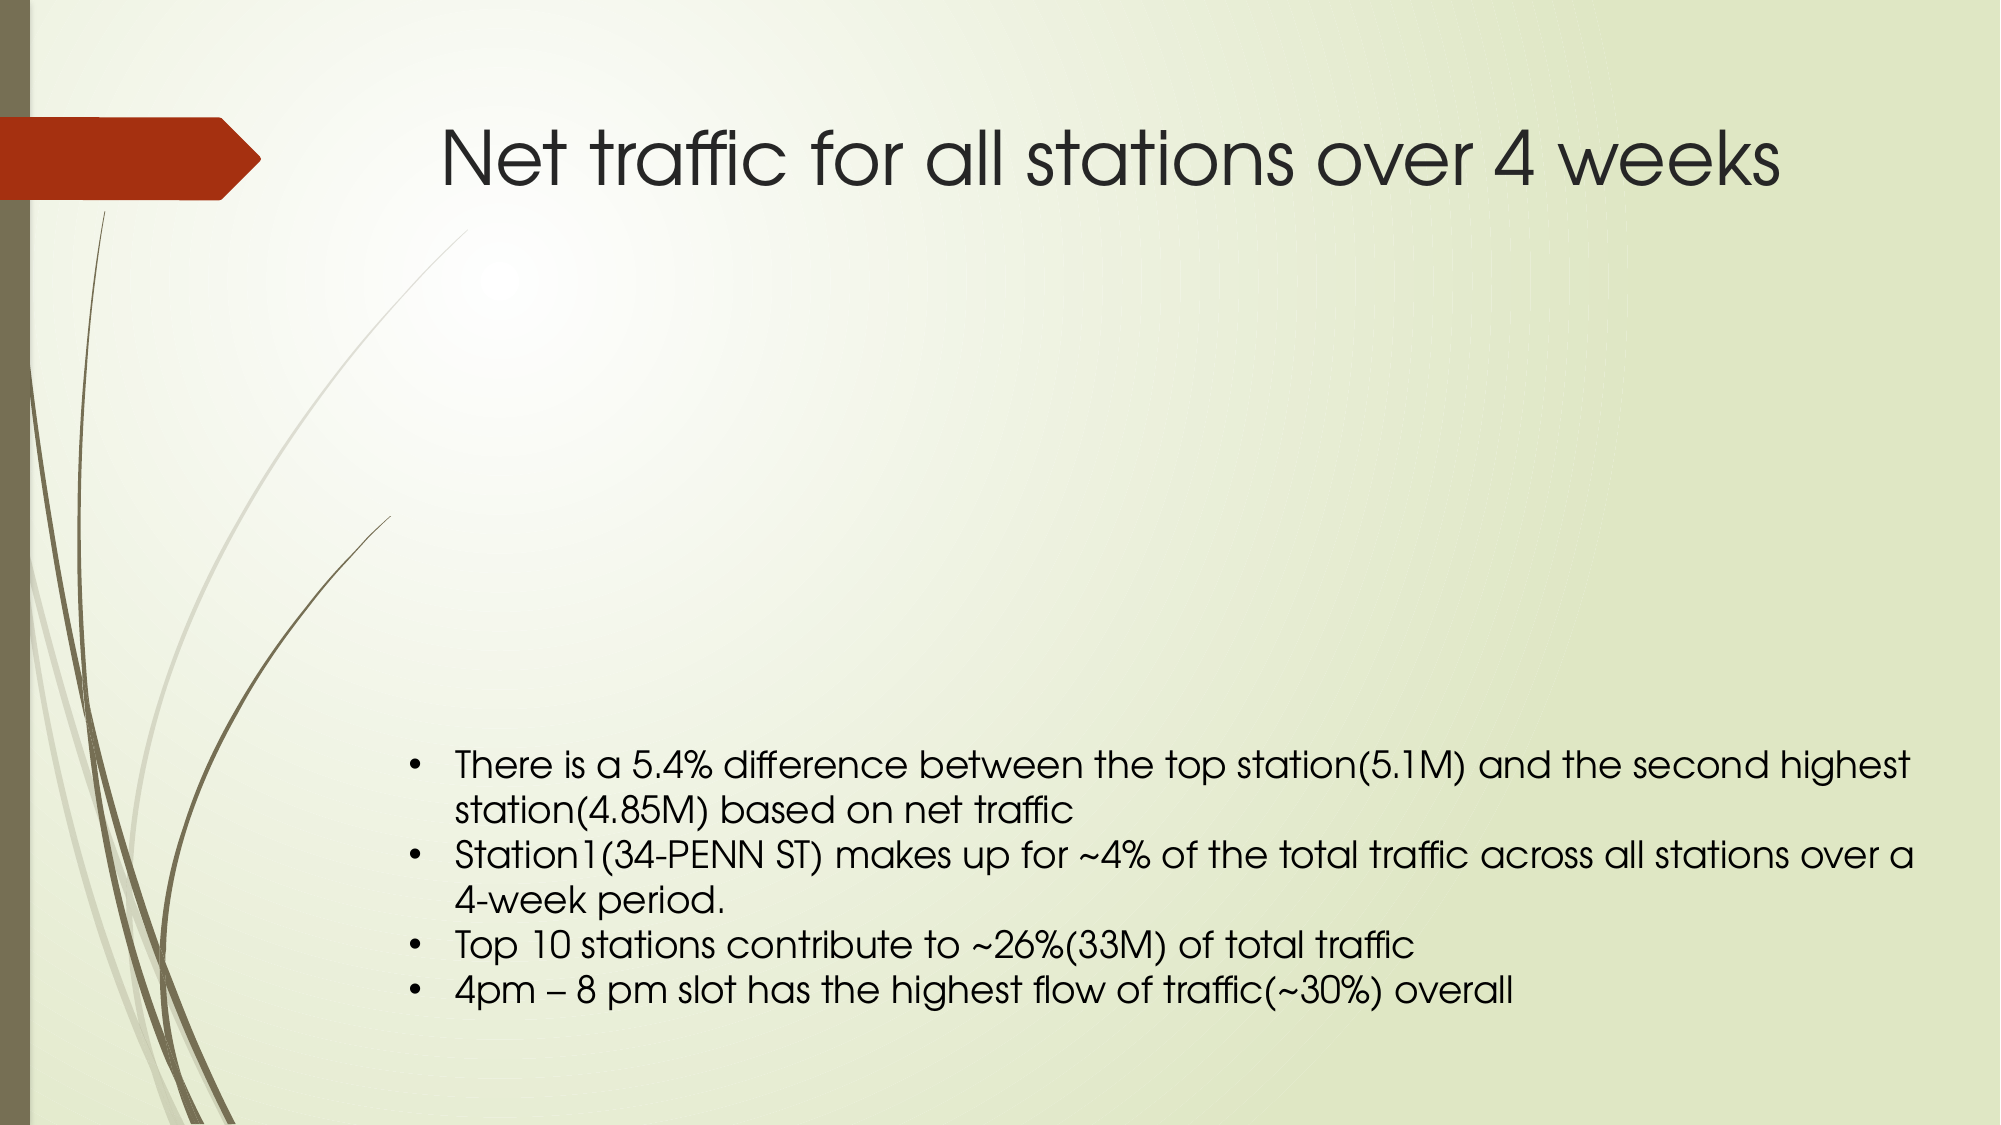

# Net traffic for all stations over 4 weeks
There is a 5.4% difference between the top station(5.1M) and the second highest station(4.85M) based on net traffic
Station1(34-PENN ST) makes up for ~4% of the total traffic across all stations over a 4-week period.
Top 10 stations contribute to ~26%(33M) of total traffic
4pm – 8 pm slot has the highest flow of traffic(~30%) overall